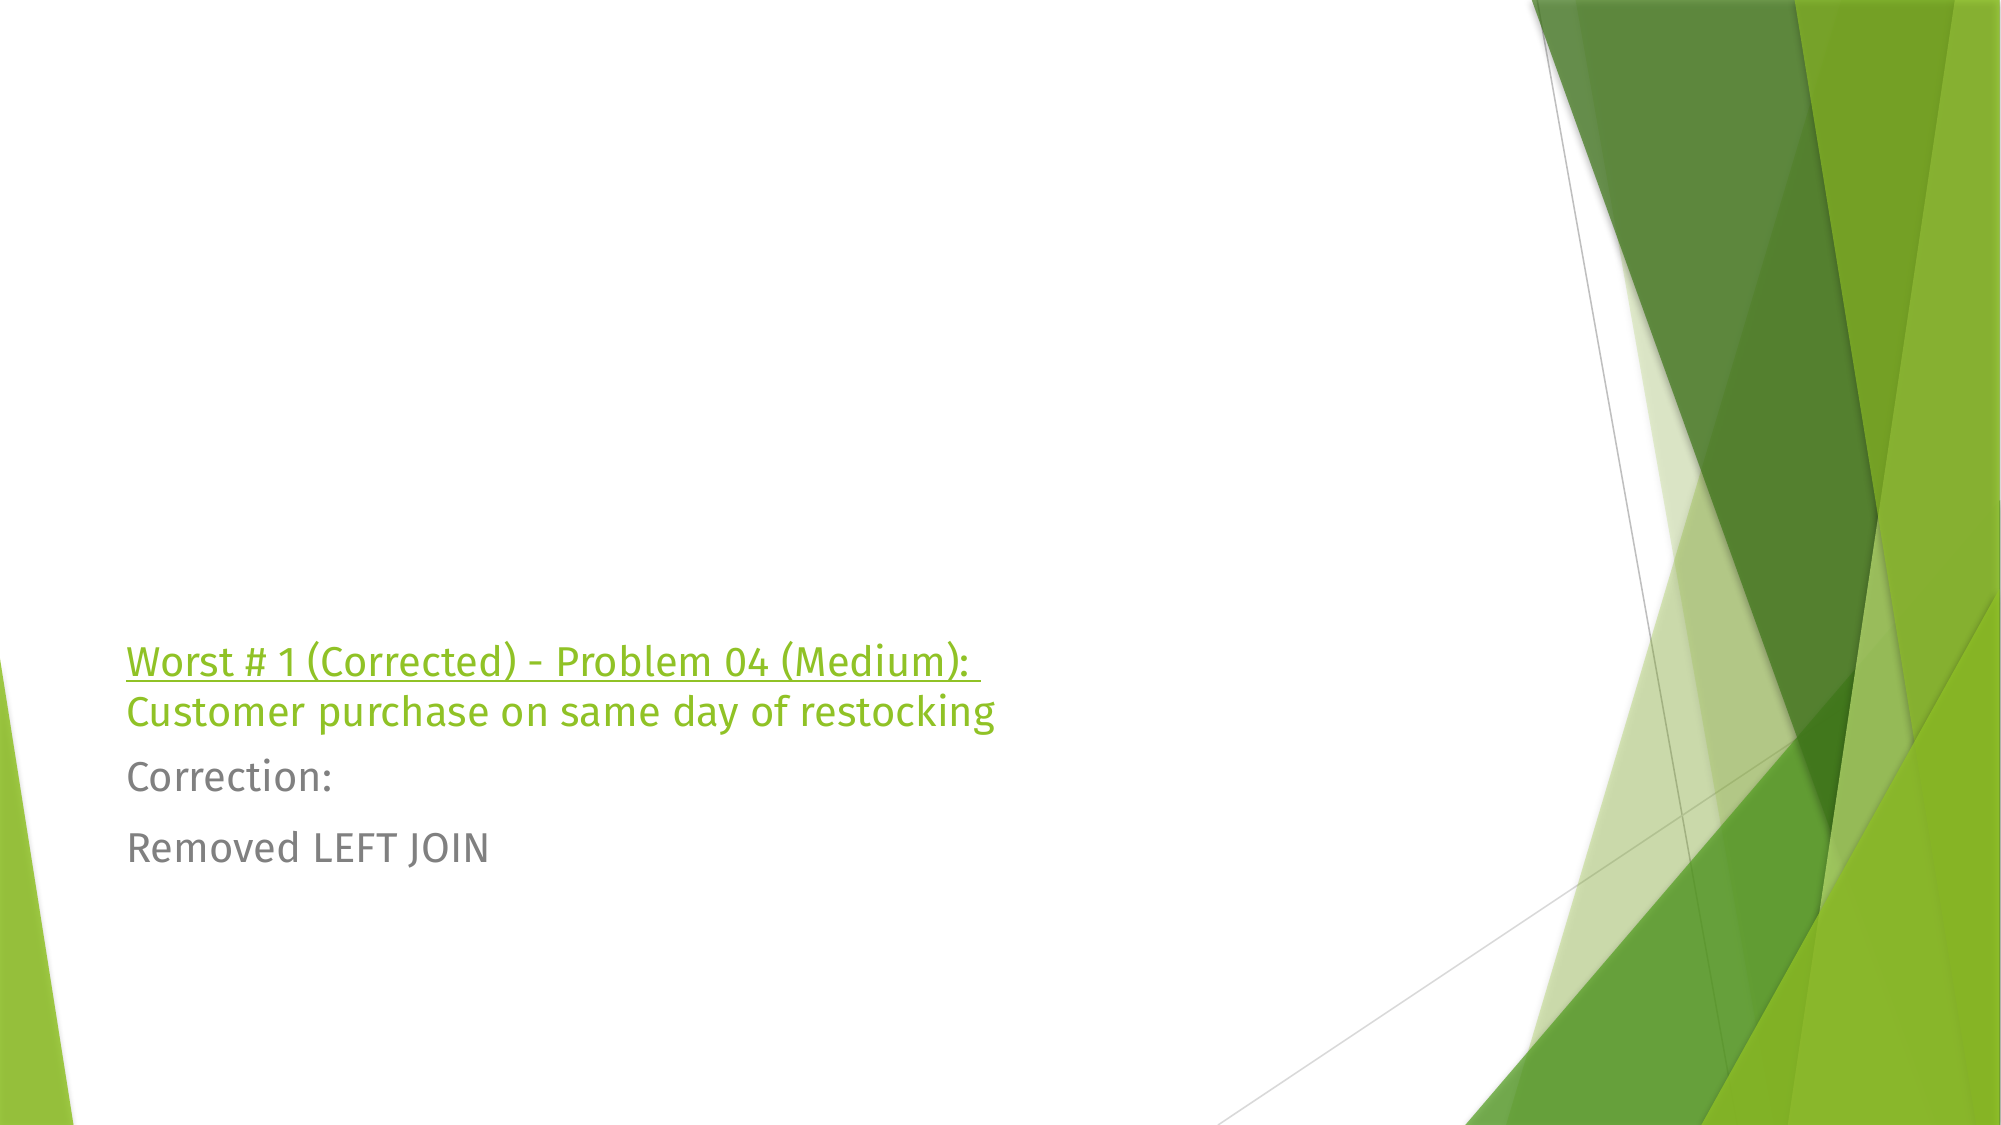

# Worst # 1 (Corrected) - Problem 04 (Medium): Customer purchase on same day of restocking
Correction:
Removed LEFT JOIN